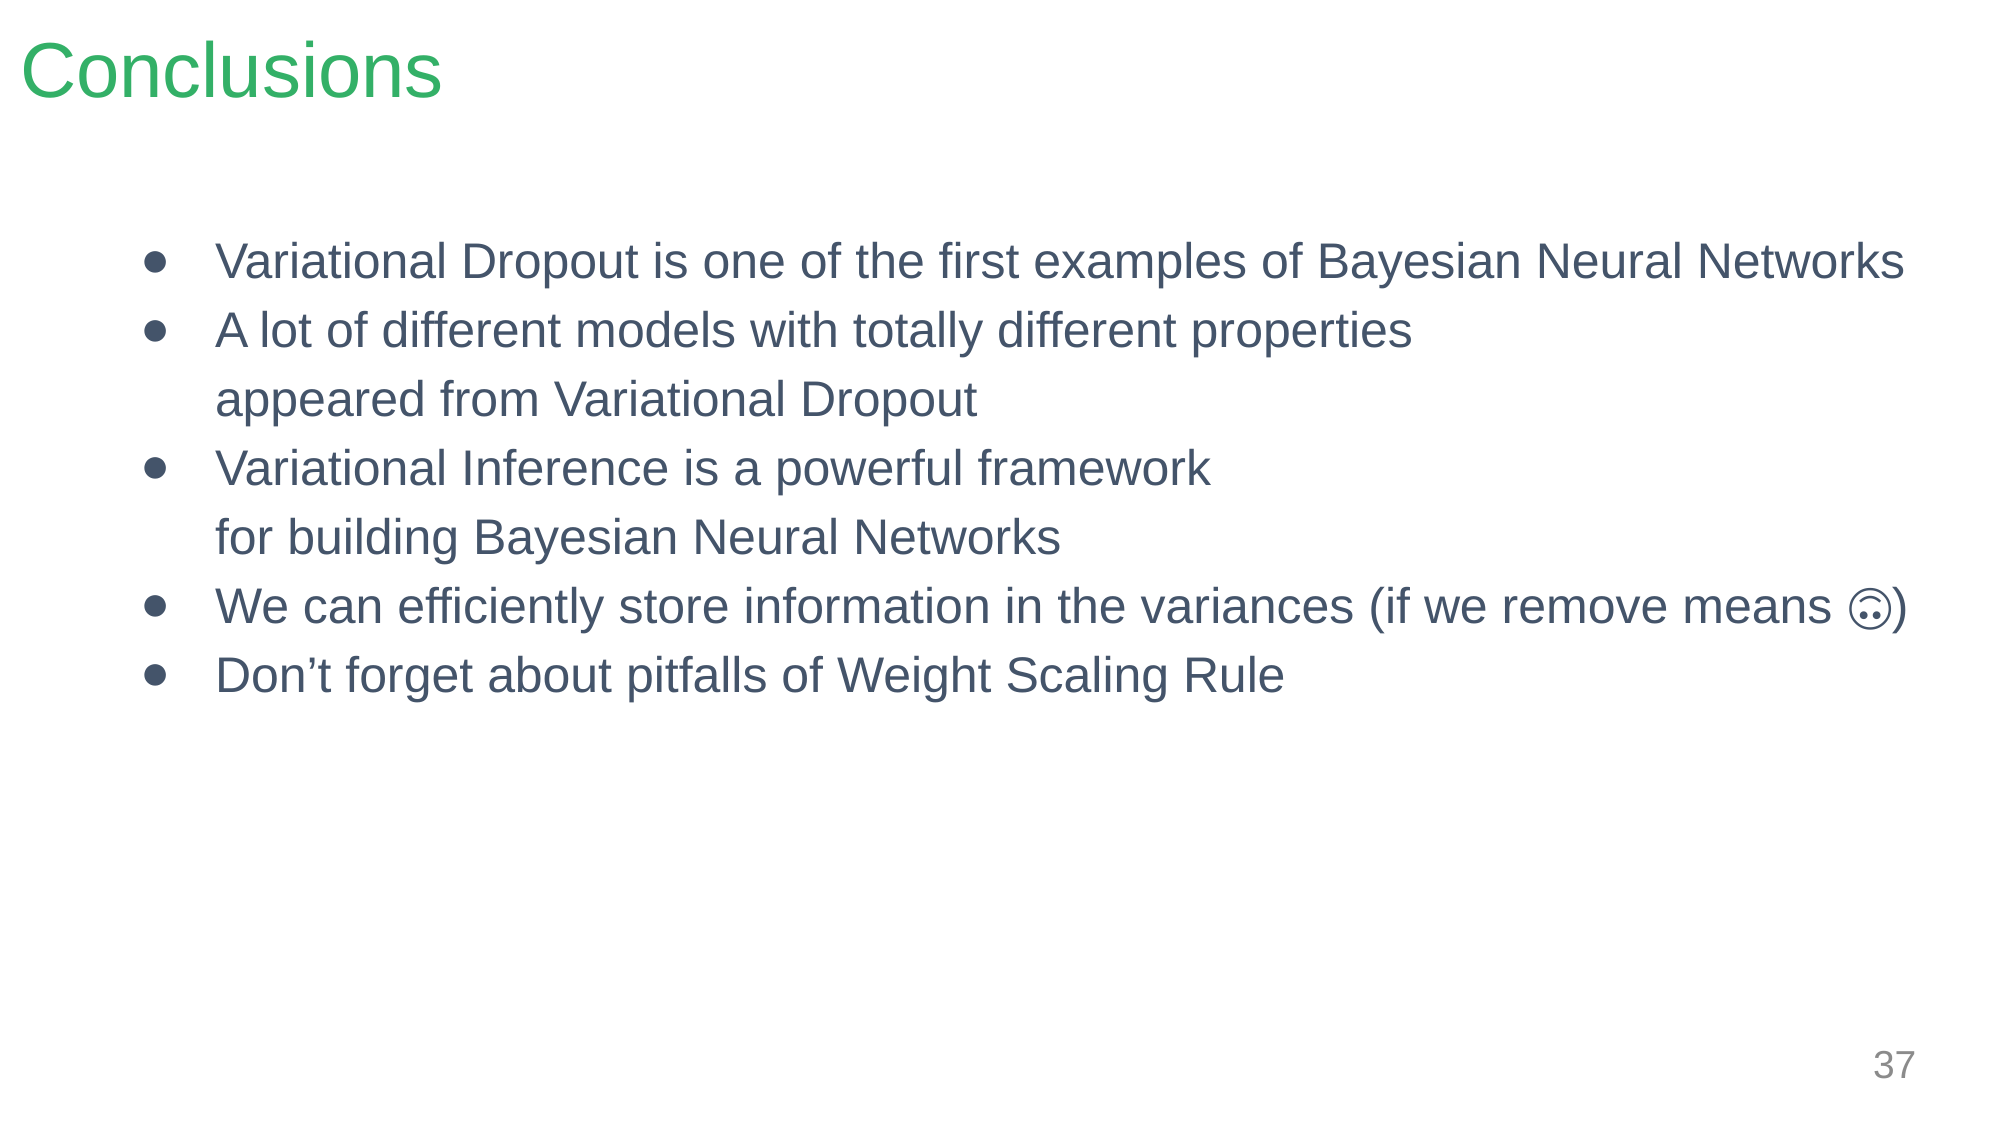

# Conclusions
Variational Dropout is one of the first examples of Bayesian Neural Networks
A lot of different models with totally different properties
appeared from Variational Dropout
Variational Inference is a powerful framework
for building Bayesian Neural Networks
We can efficiently store information in the variances (if we remove means 🙃)
Don’t forget about pitfalls of Weight Scaling Rule

37